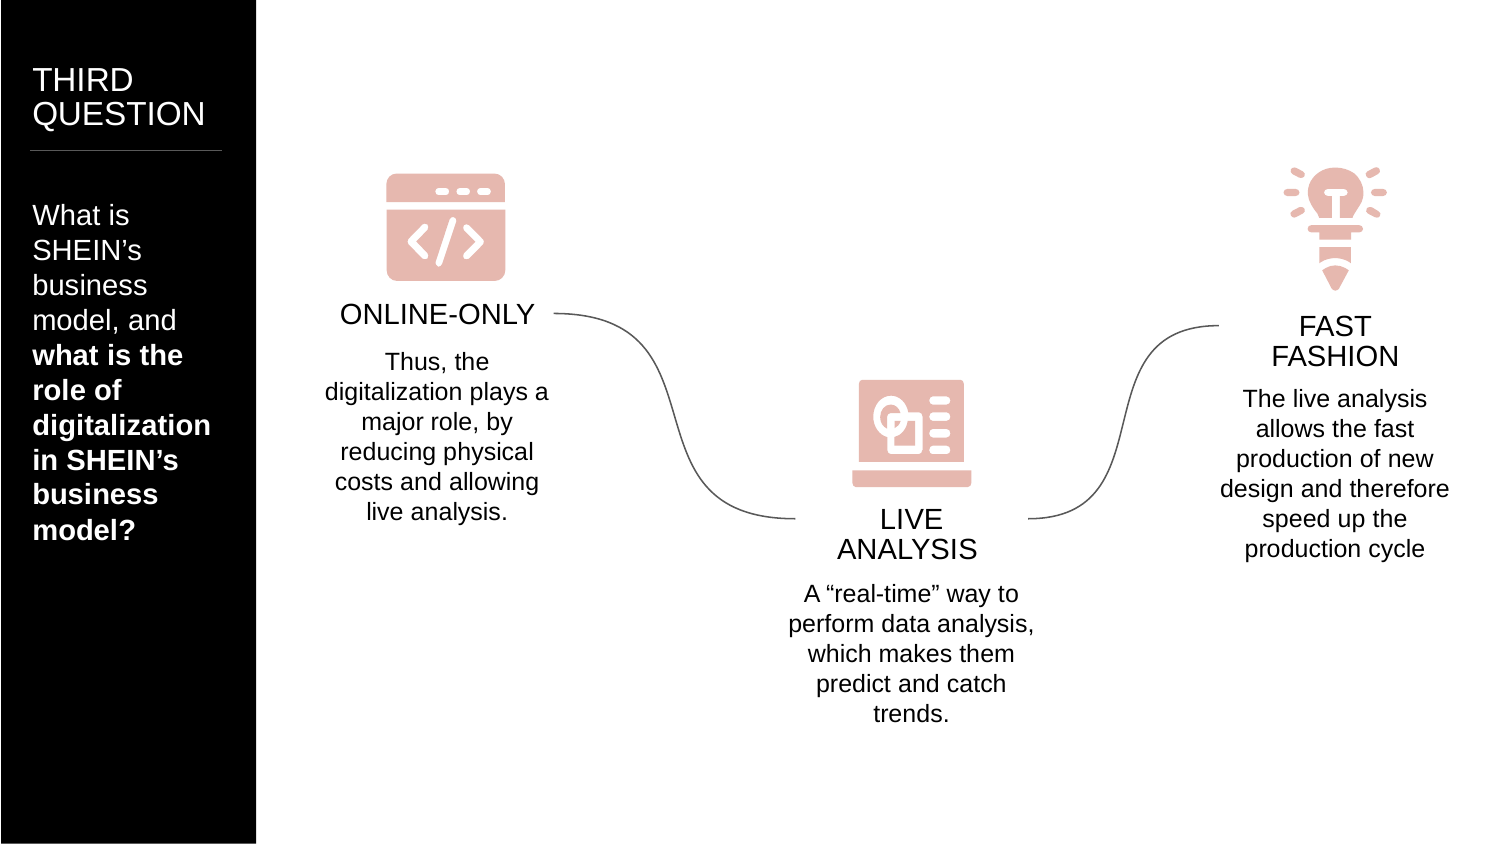

# THIRD
QUESTION

What is SHEIN’s business model, and what is the role of digitalization in SHEIN’s business model?

ONLINE-ONLY
FAST FASHION
Thus, the digitalization plays a major role, by reducing physical costs and allowing live analysis.
The live analysis allows the fast production of new design and therefore speed up the production cycle

LIVE ANALYSIS
A “real-time” way to perform data analysis, which makes them predict and catch trends.